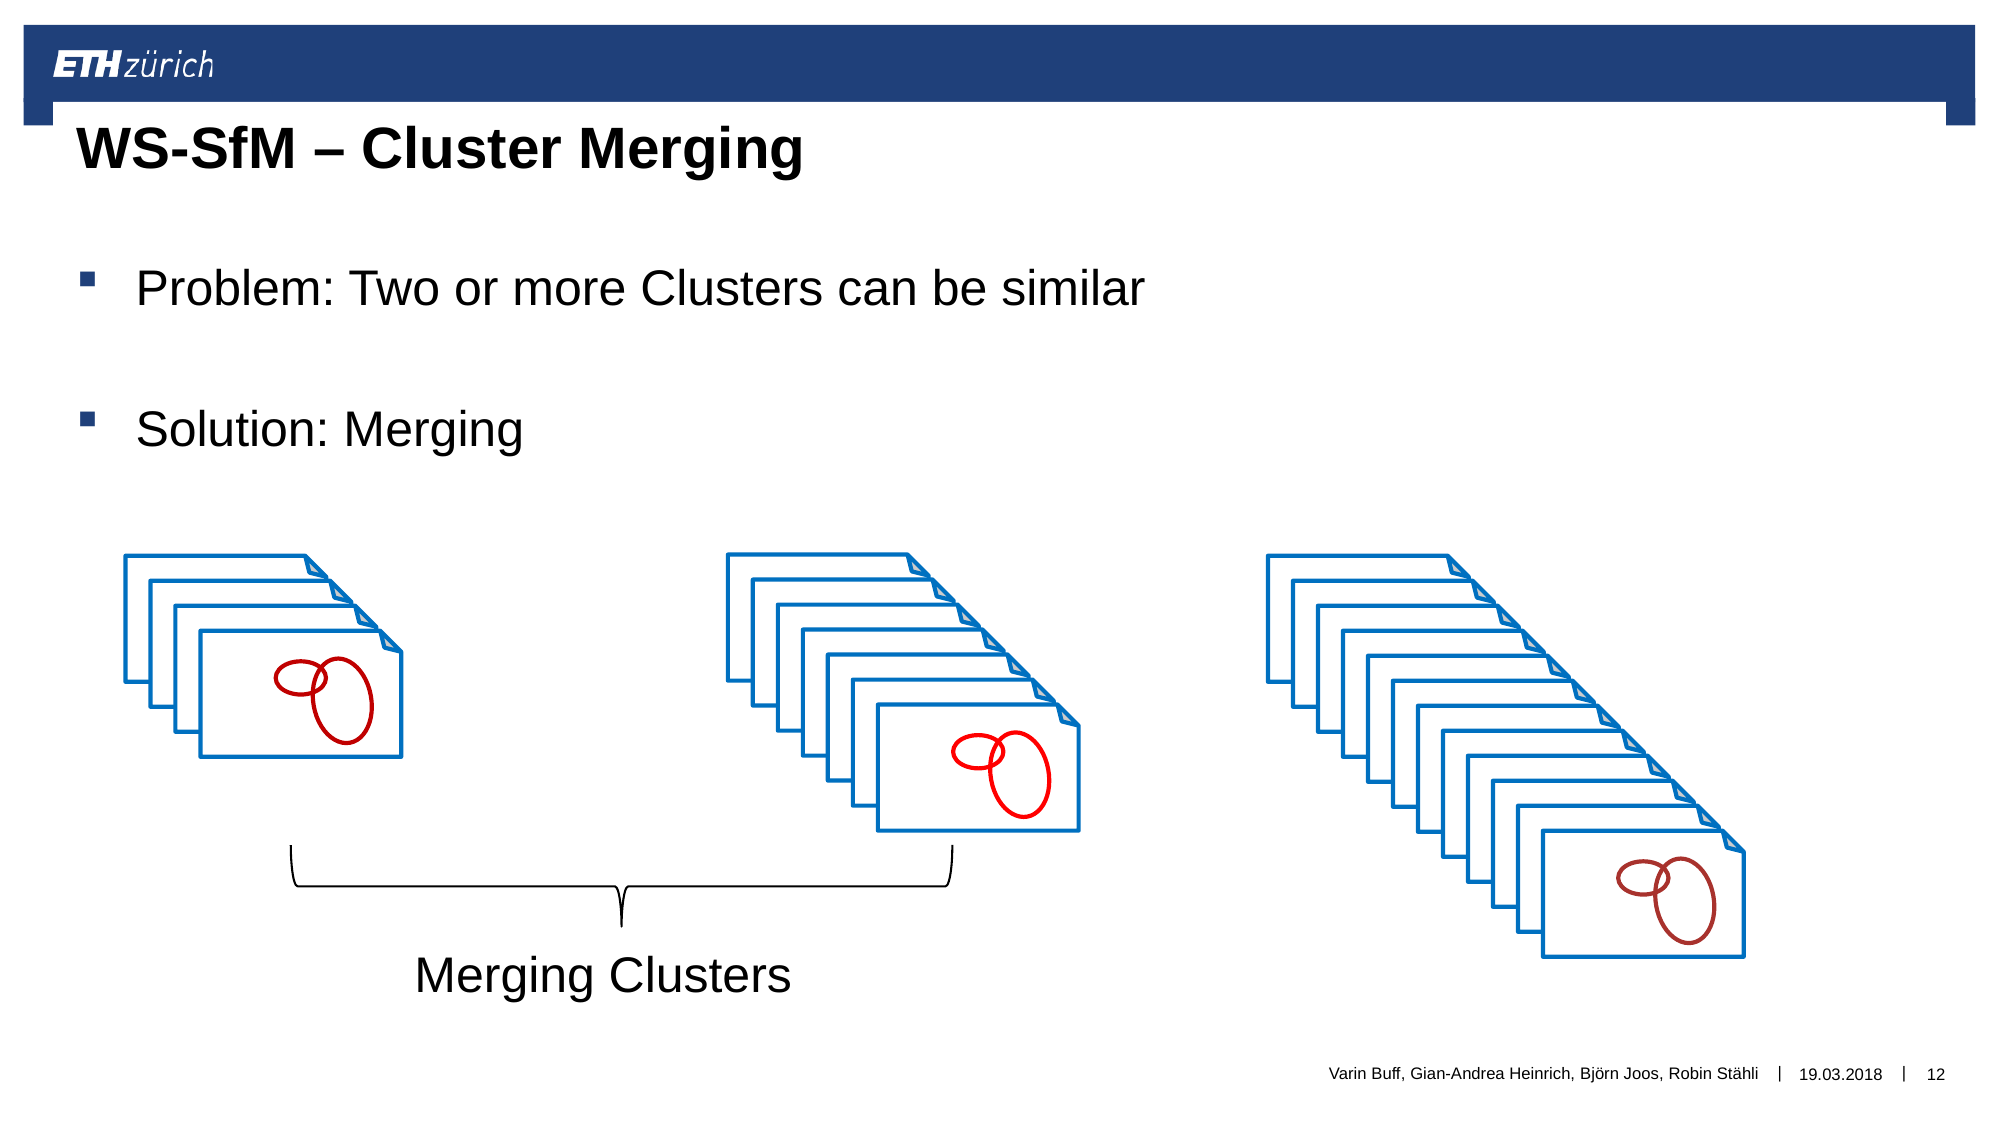

# WS-SfM – Cluster Merging
Problem: Two or more Clusters can be similar

Solution: Merging

Merging Clusters
Varin Buff, Gian-Andrea Heinrich, Björn Joos, Robin Stähli
19.03.2018
12